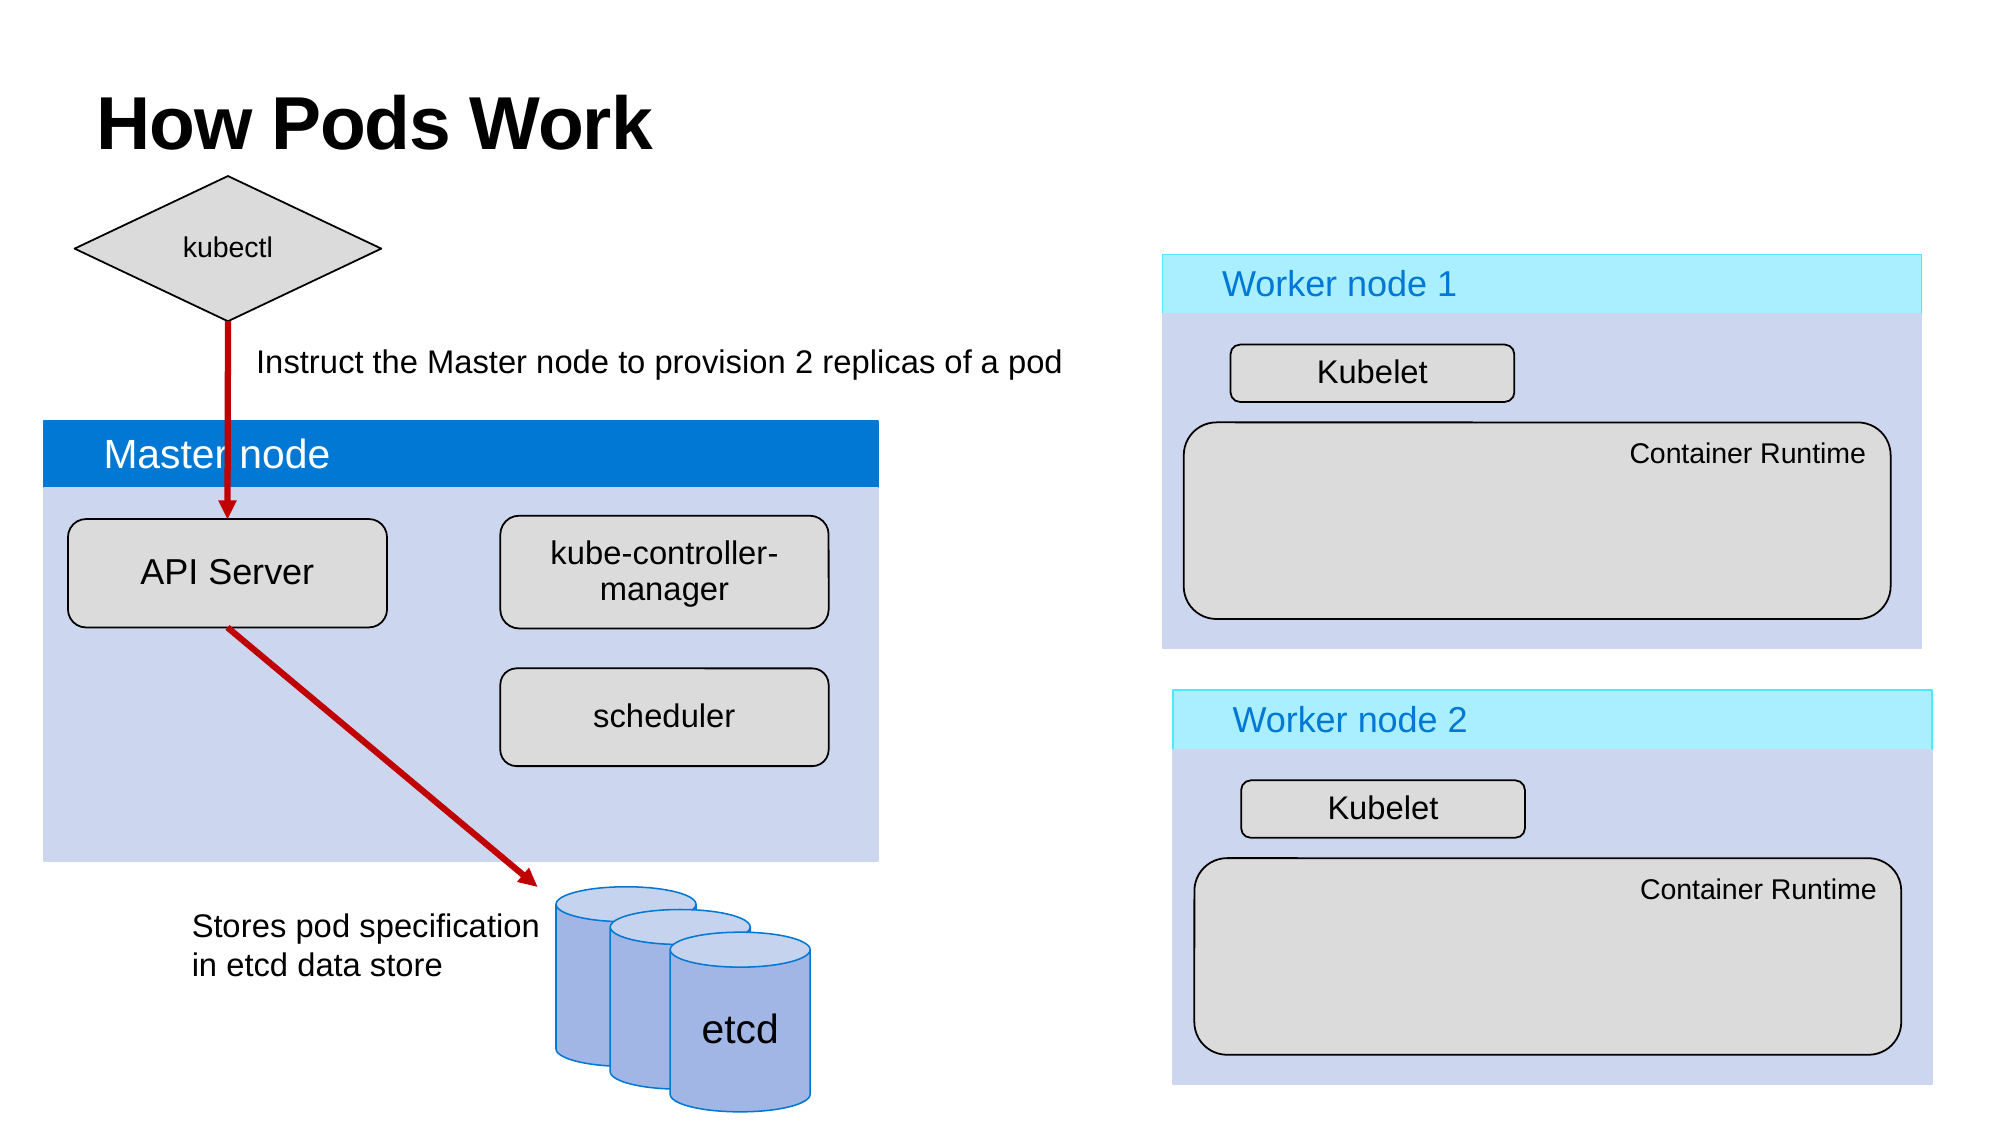

# How Pods Work
kubectl
Worker node 1

Kubelet
Container Runtime
Instruct the Master node to provision 2 replicas of a pod
Master node

kube-controller-manager
API Server
scheduler
Worker node 2

Kubelet
Container Runtime
Stores pod specification in etcd data store

etcd